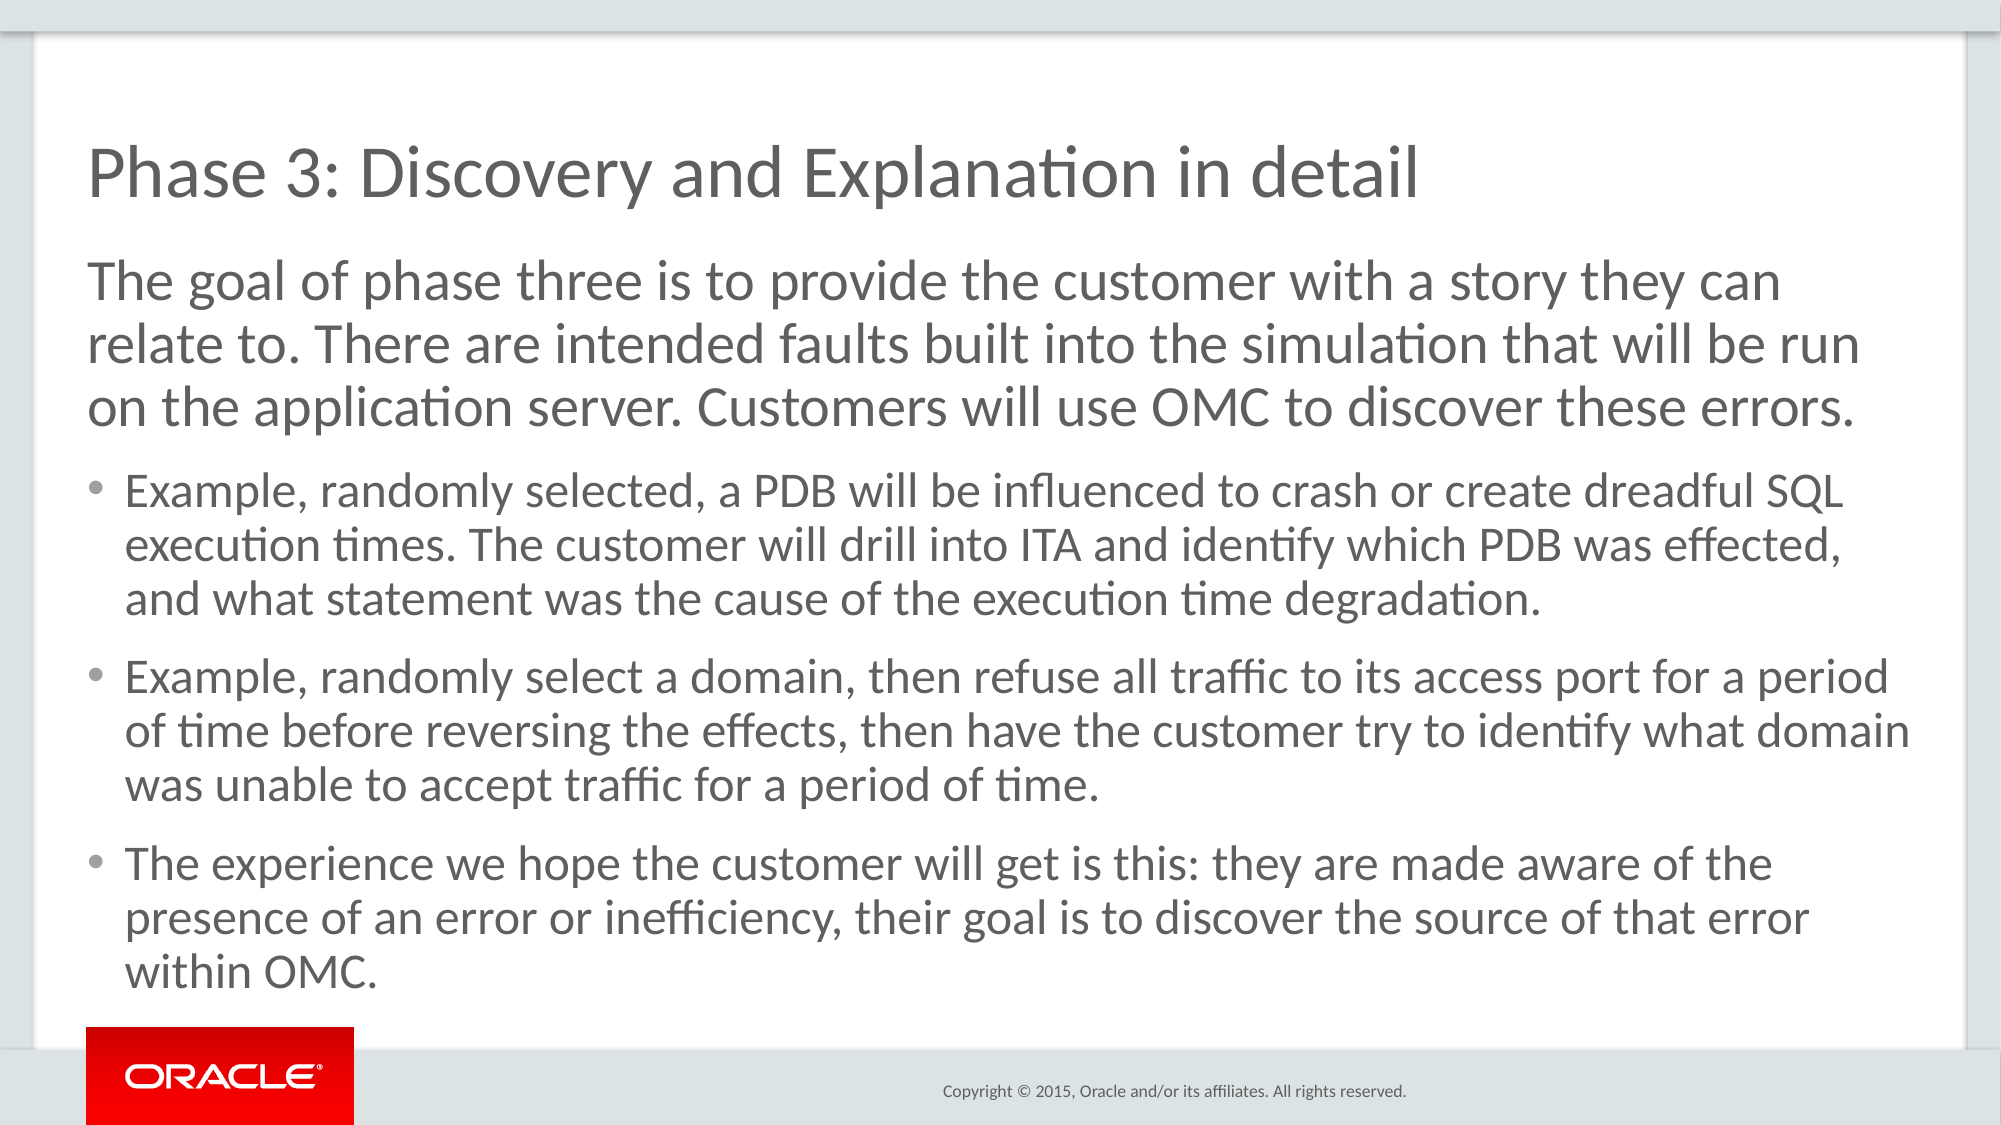

# Phase 3: Discovery and Explanation in detail
The goal of phase three is to provide the customer with a story they can relate to. There are intended faults built into the simulation that will be run on the application server. Customers will use OMC to discover these errors.
Example, randomly selected, a PDB will be influenced to crash or create dreadful SQL execution times. The customer will drill into ITA and identify which PDB was effected, and what statement was the cause of the execution time degradation.
Example, randomly select a domain, then refuse all traffic to its access port for a period of time before reversing the effects, then have the customer try to identify what domain was unable to accept traffic for a period of time.
The experience we hope the customer will get is this: they are made aware of the presence of an error or inefficiency, their goal is to discover the source of that error within OMC.